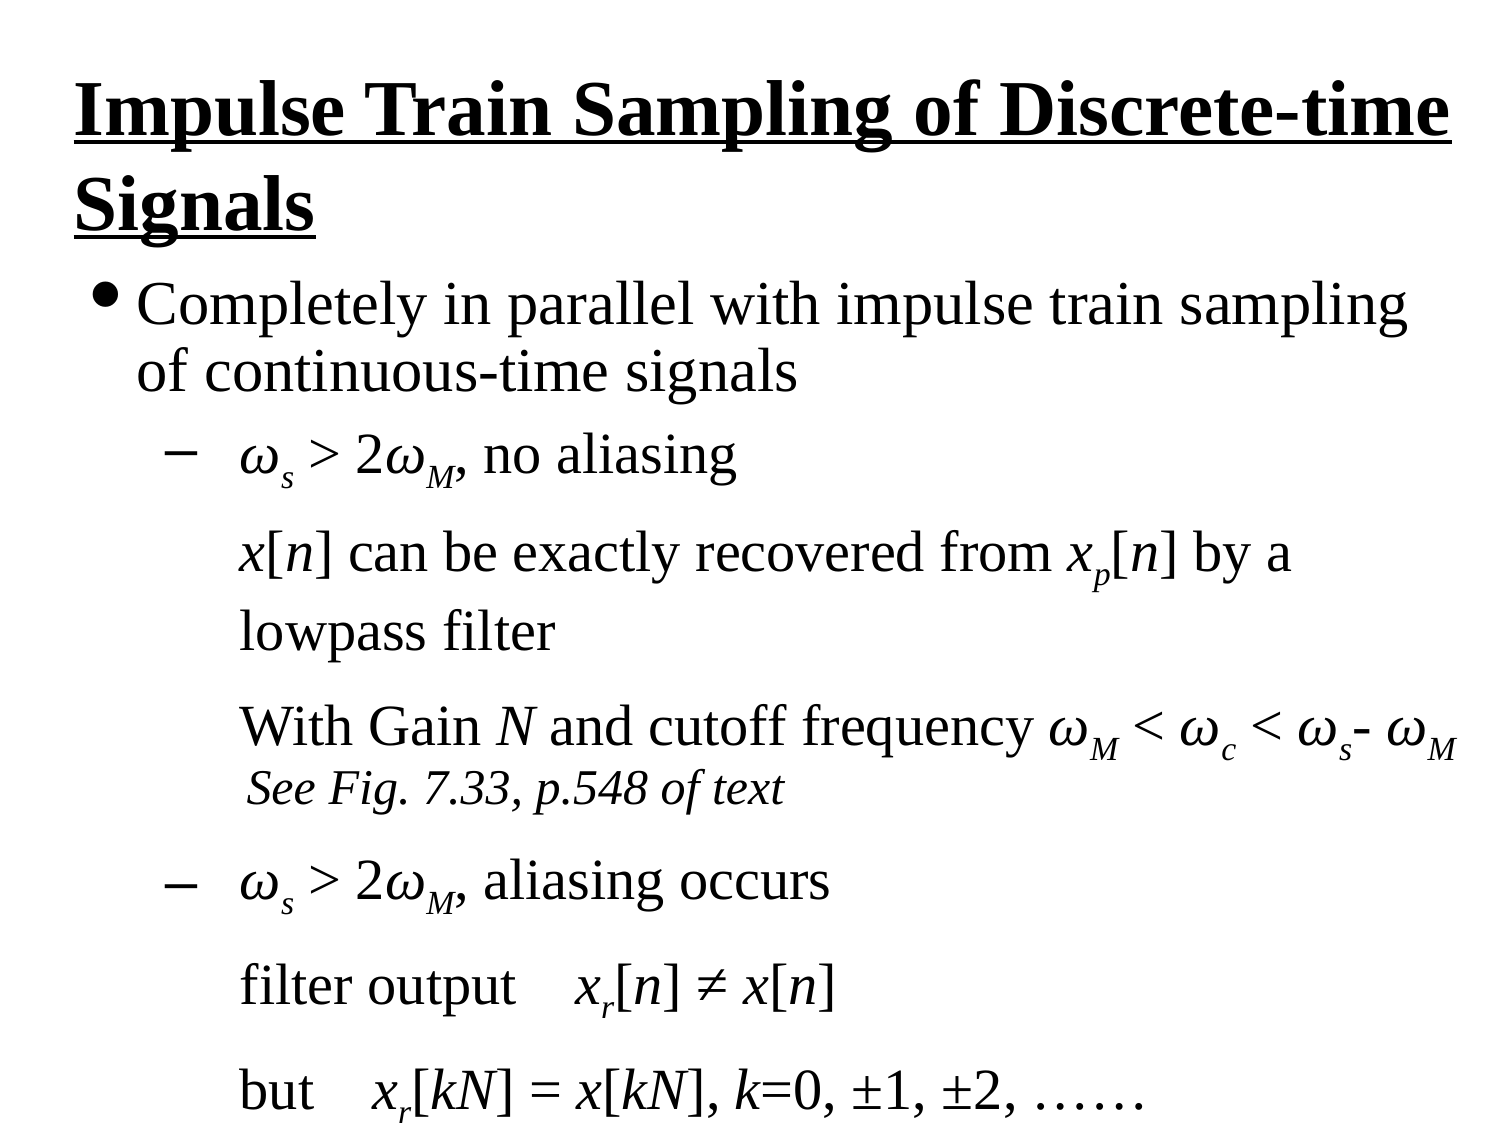

Impulse Train Sampling of Discrete-time
Signals
Completely in parallel with impulse train sampling of continuous-time signals
ωs > 2ωM, no aliasing
x[n] can be exactly recovered from xp[n] by a lowpass filter
With Gain N and cutoff frequency ωM < ωc < ωs- ωM
See Fig. 7.33, p.548 of text
ωs > 2ωM, aliasing occurs
filter output    xr[n] ≠ x[n]
but    xr[kN] = x[kN], k=0, ±1, ±2, ……